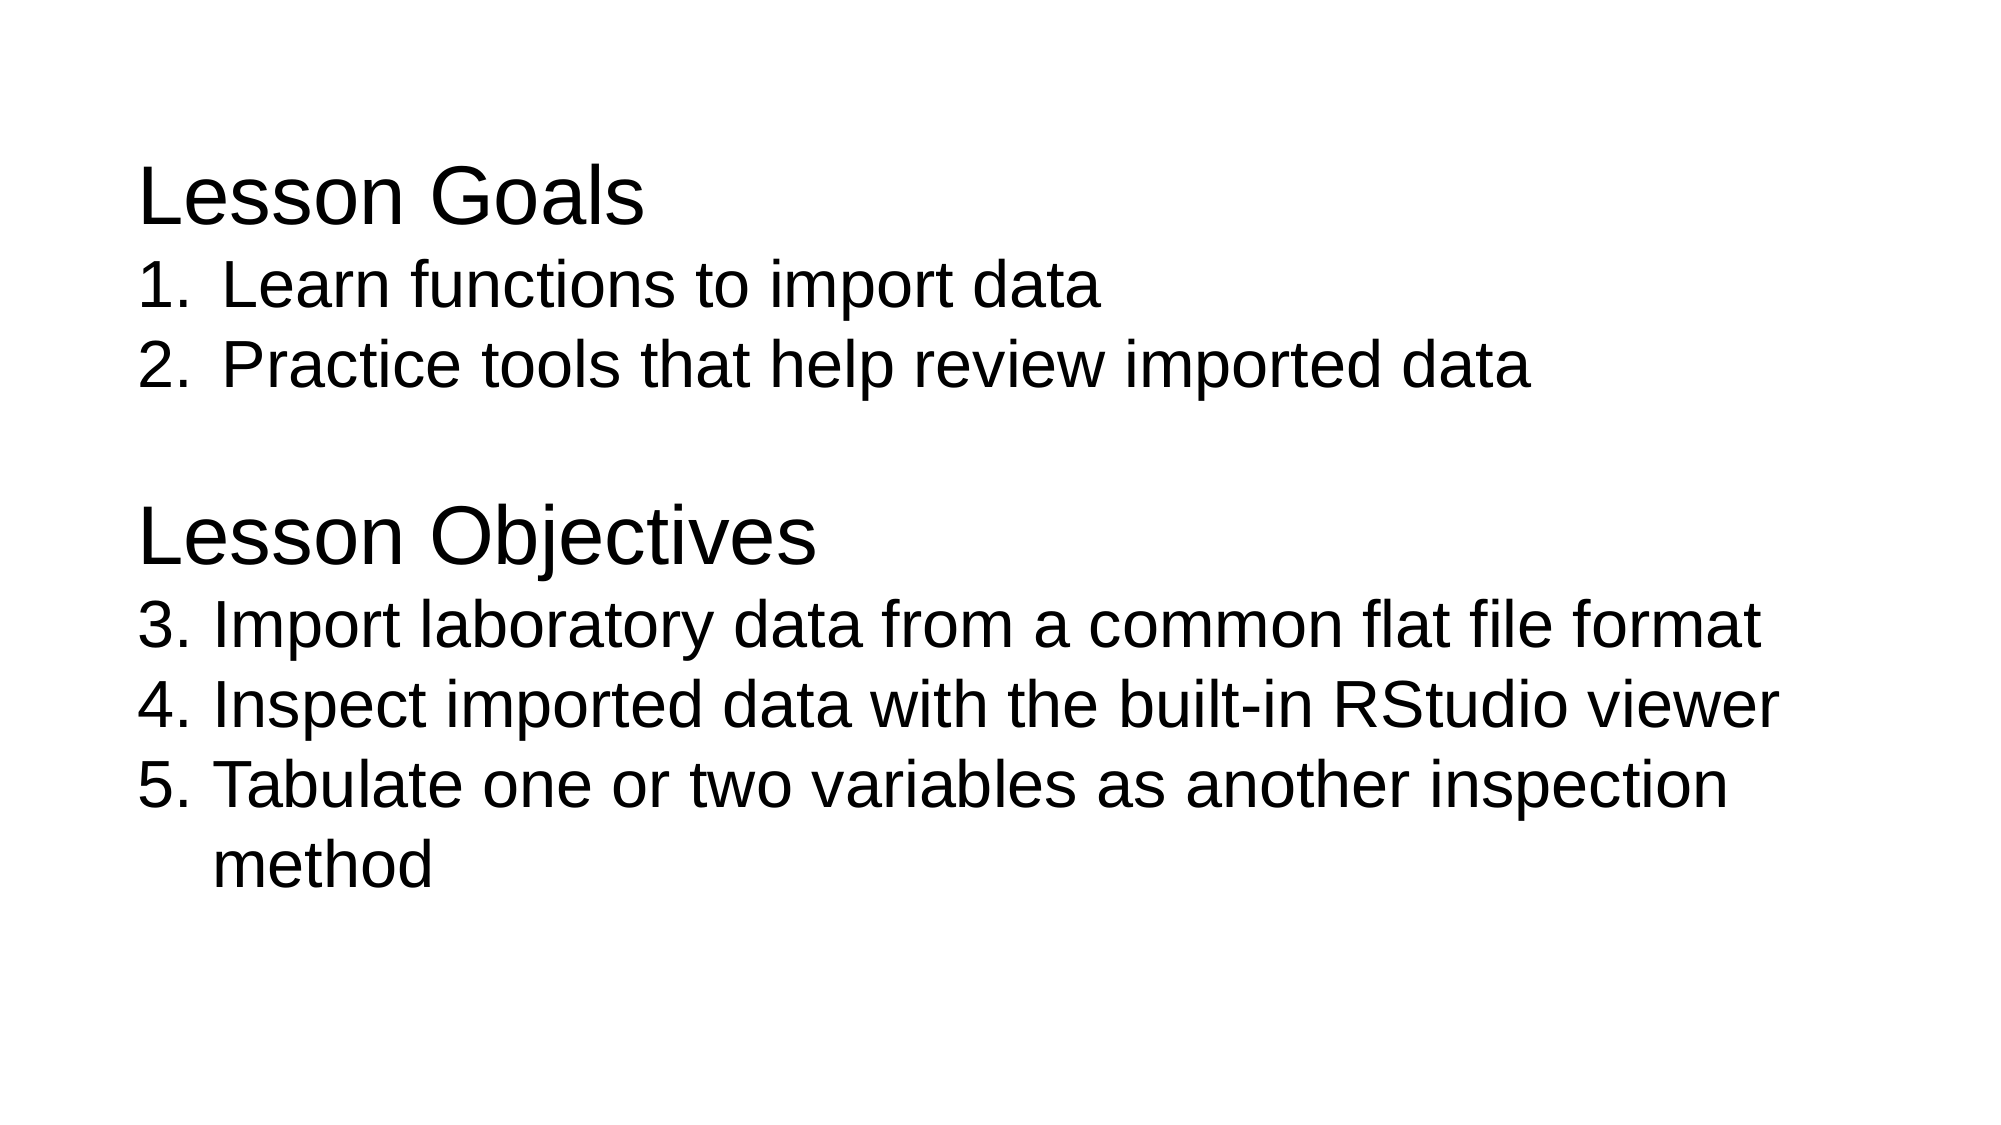

Lesson Goals
Learn functions to import data
Practice tools that help review imported data

Lesson Objectives
Import laboratory data from a common flat file format
Inspect imported data with the built-in RStudio viewer
Tabulate one or two variables as another inspection method